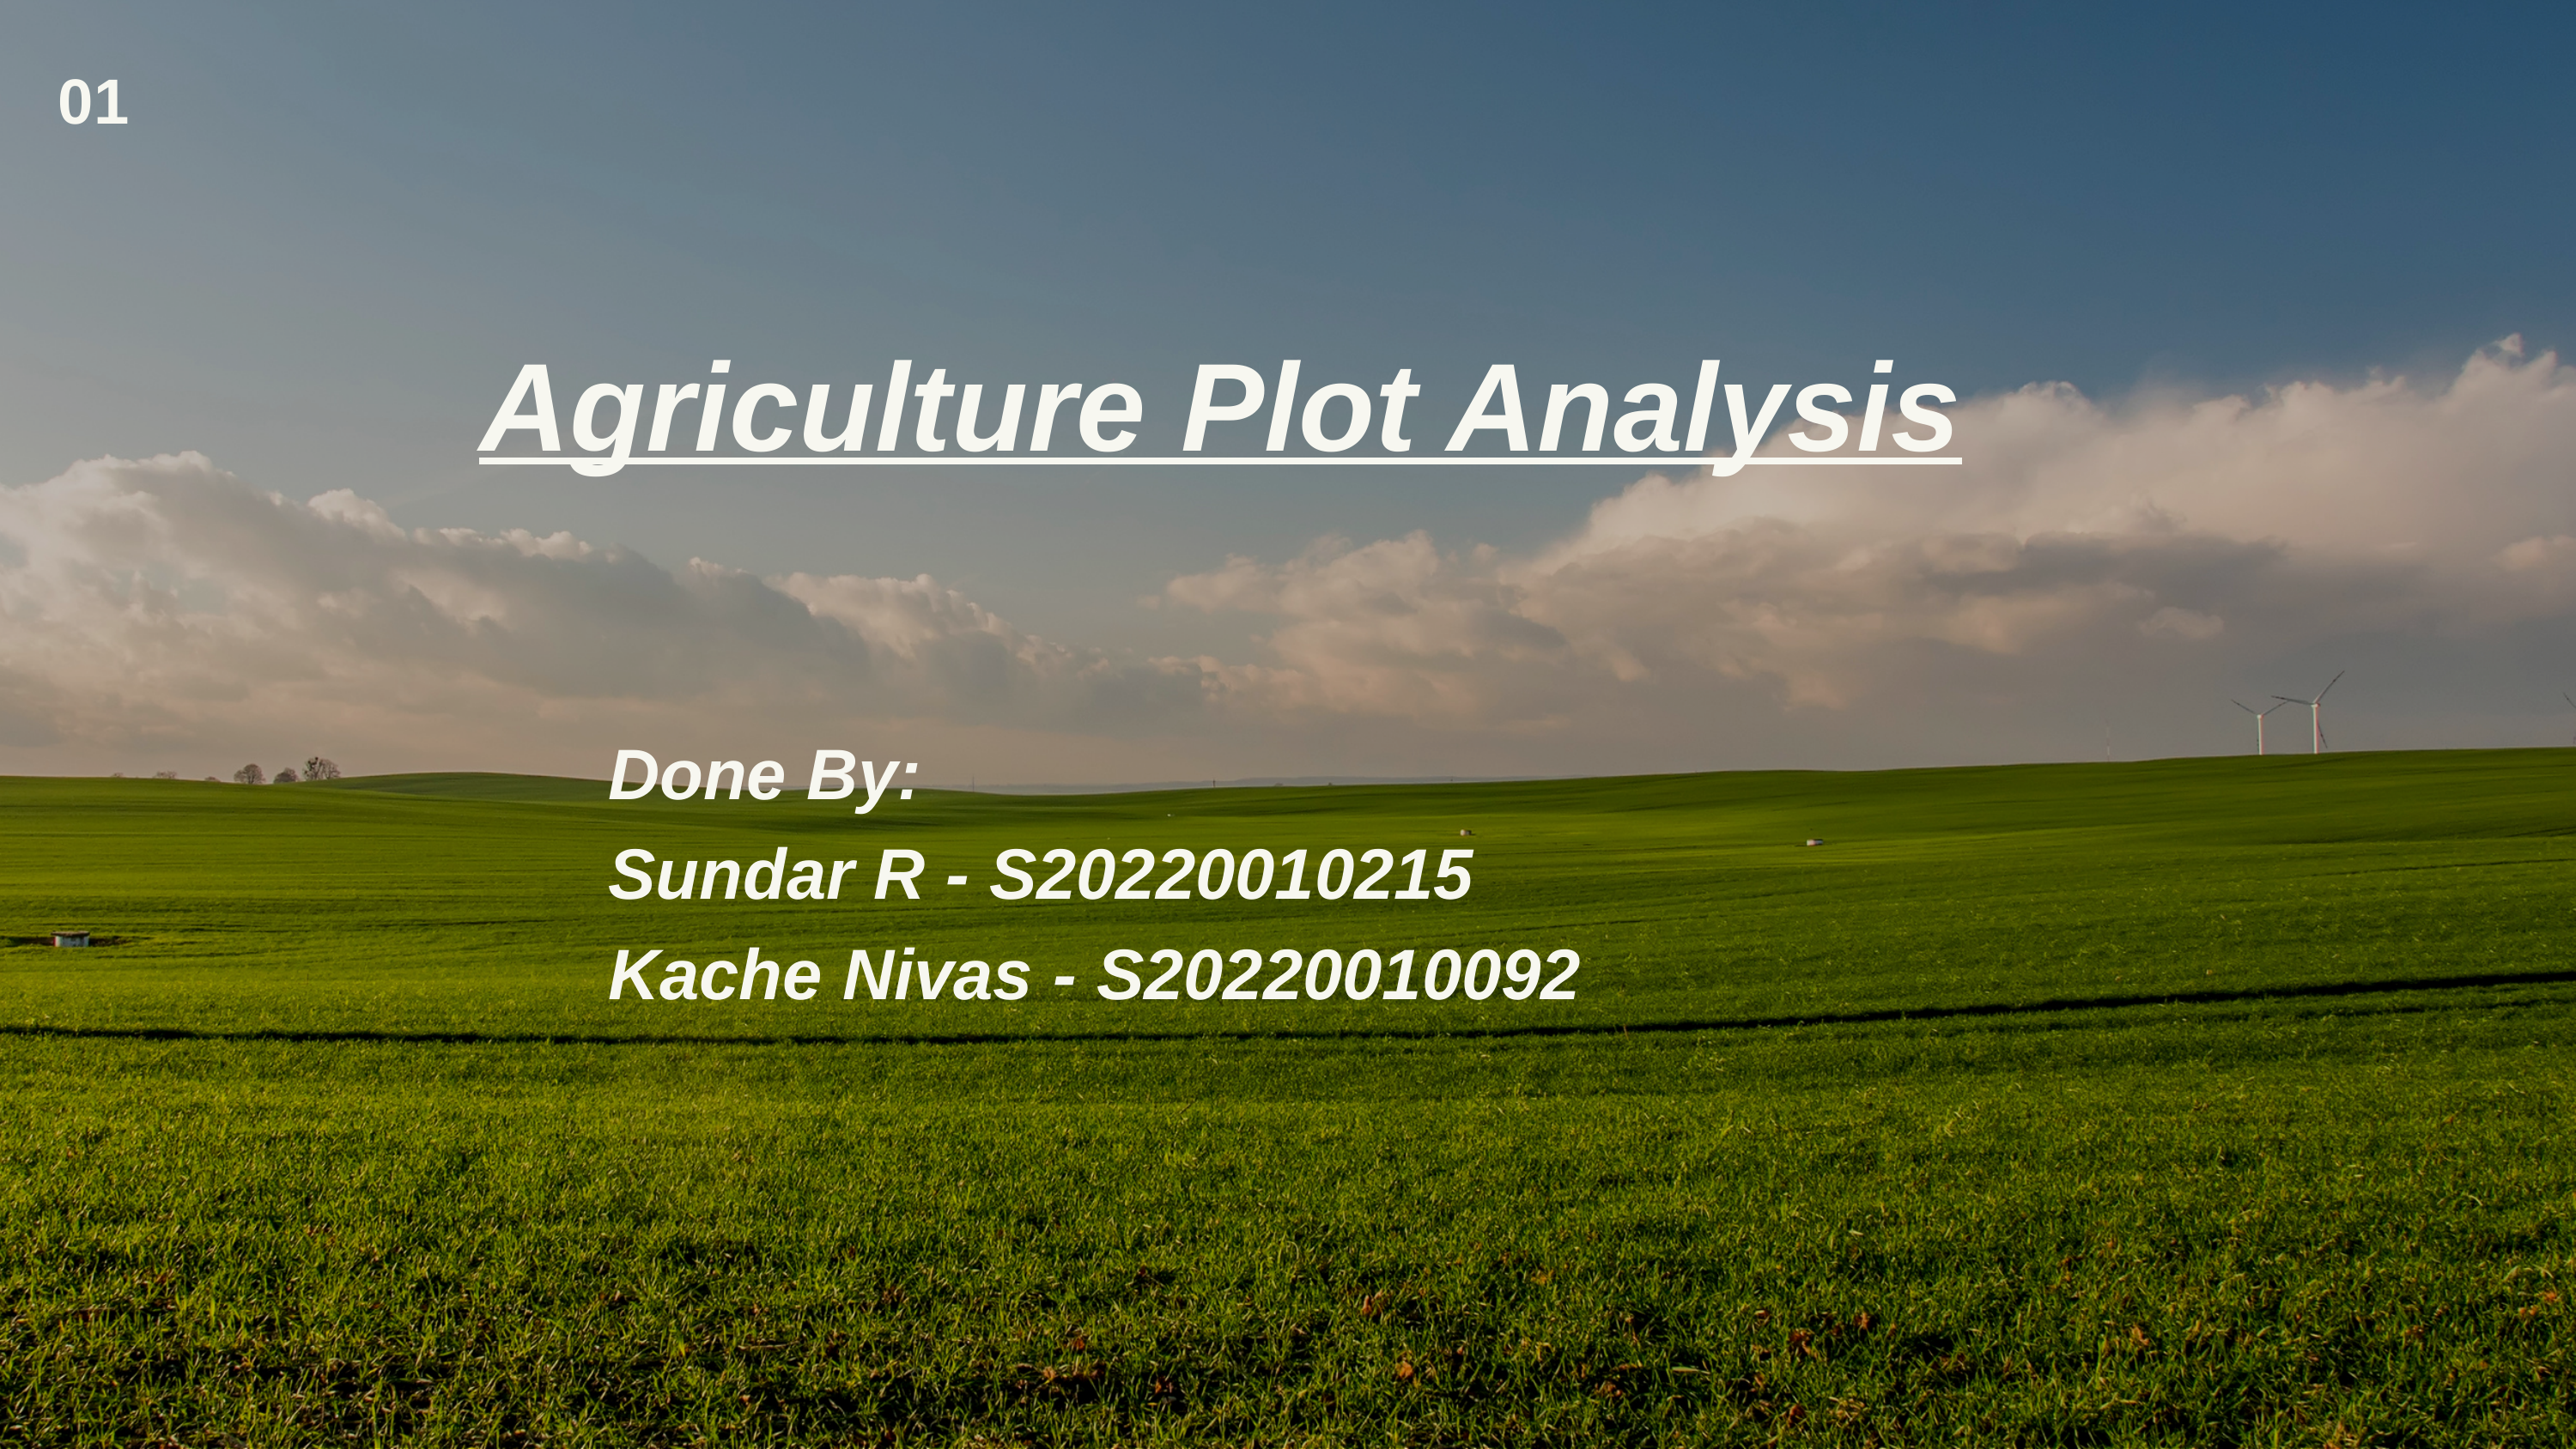

01
Agriculture Plot Analysis
Done By:
Sundar R - S20220010215
Kache Nivas - S20220010092